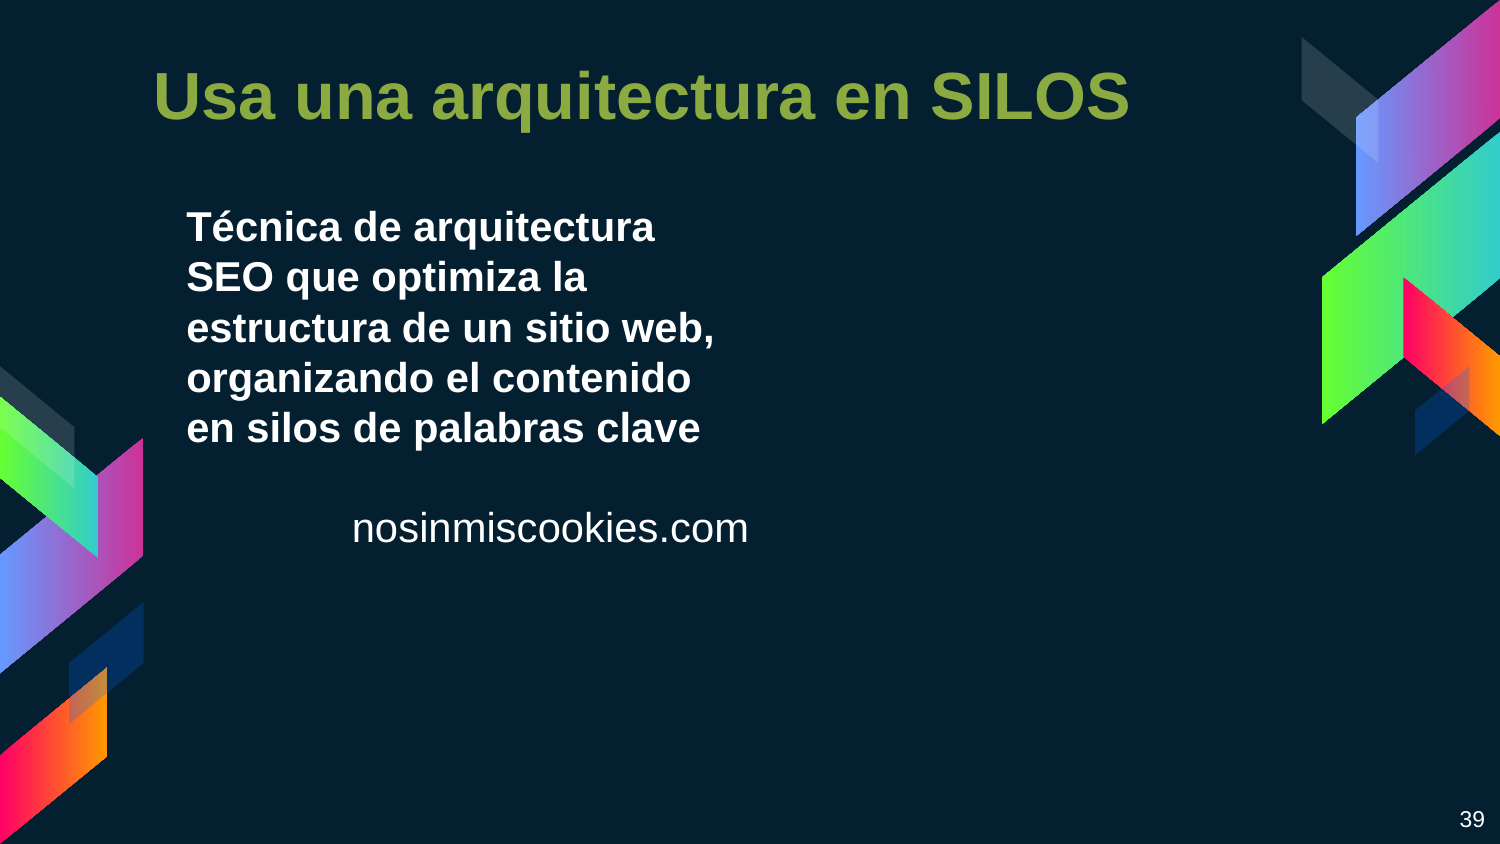

Usa una arquitectura en SILOS
Técnica de arquitectura SEO que optimiza la estructura de un sitio web, organizando el contenido en silos de palabras clave

nosinmiscookies.com
39